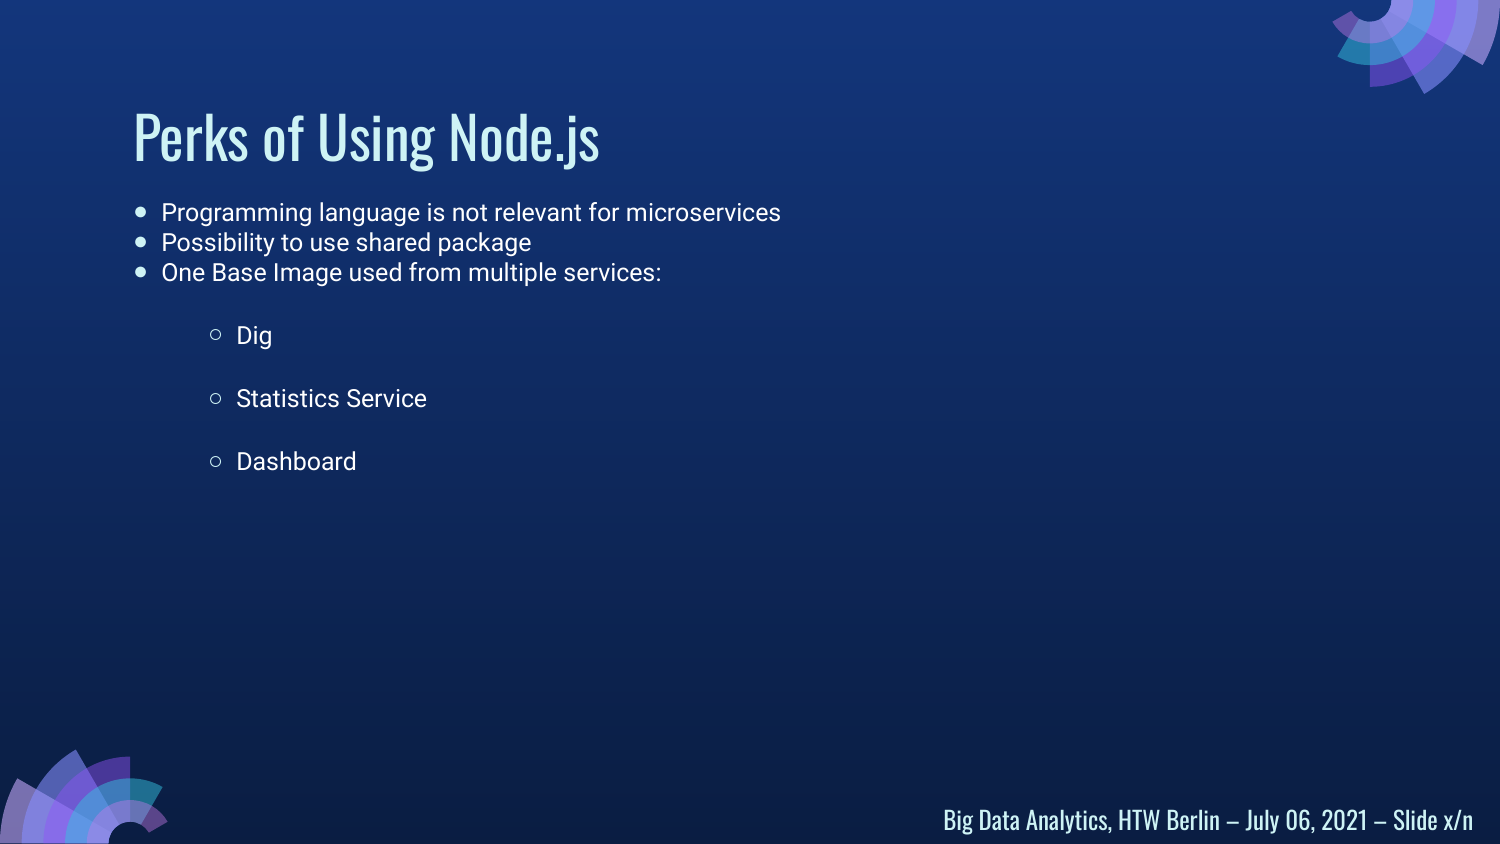

# Perks of Using Node.js
Programming language is not relevant for microservices
Possibility to use shared package
One Base Image used from multiple services:
Dig
Statistics Service
Dashboard
Big Data Analytics, HTW Berlin – July 06, 2021 – Slide x/n